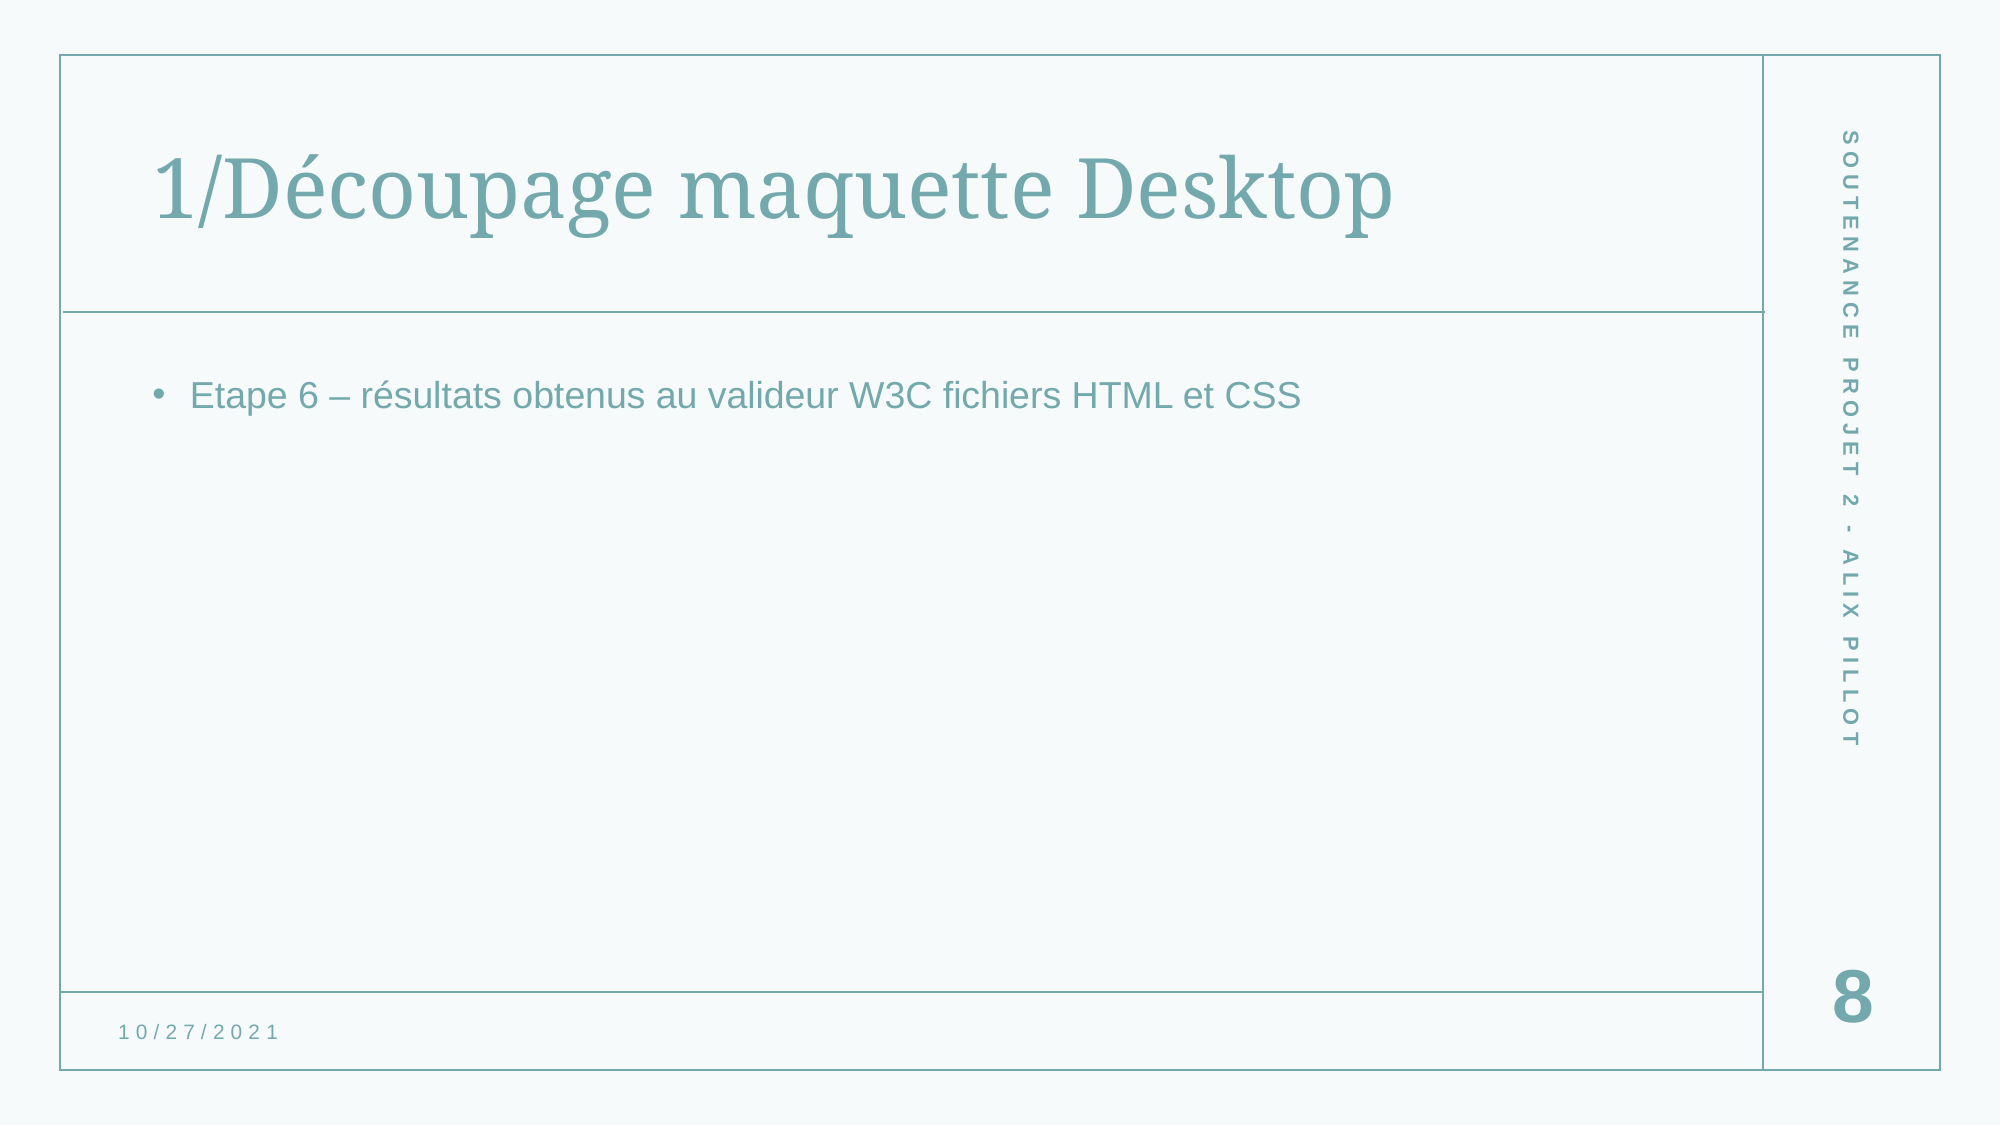

# 1/Découpage maquette Desktop
Etape 6 – résultats obtenus au valideur W3C fichiers HTML et CSS

Soutenance projet 2 - Alix PILLOT
8
10/27/2021